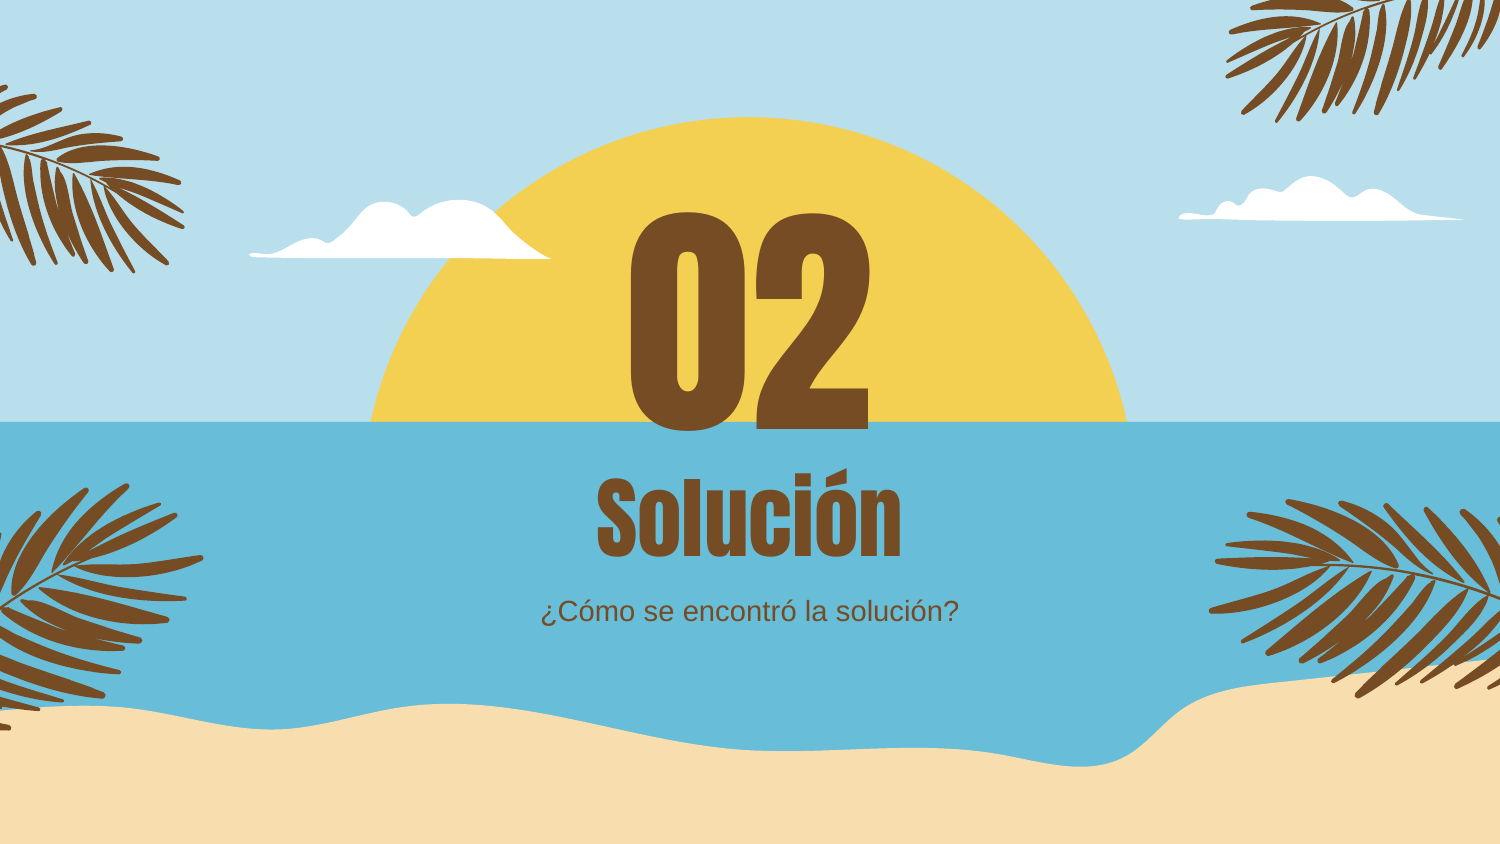

02
# Solución
¿Cómo se encontró la solución?